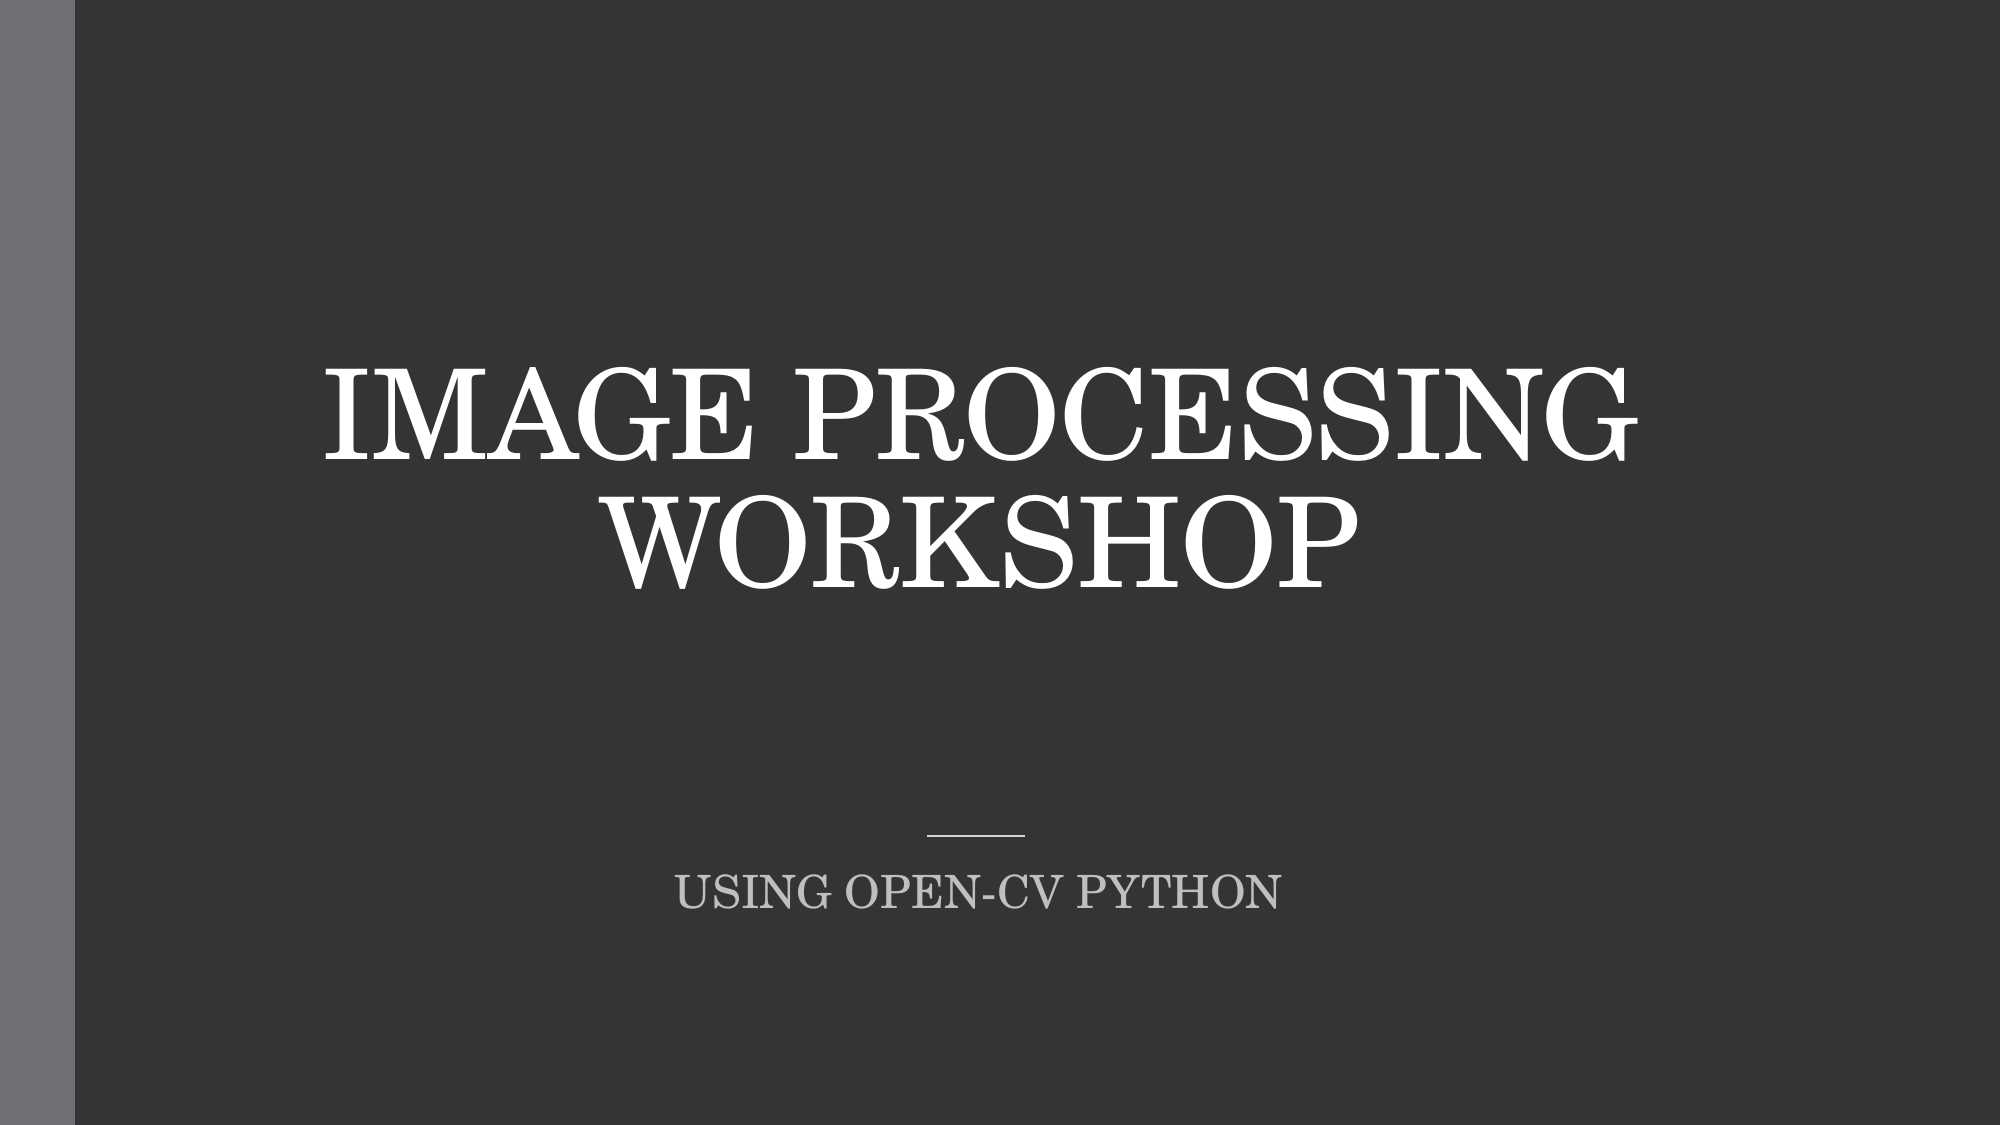

# IMAGE PROCESSING WORKSHOP
USING OPEN-CV PYTHON